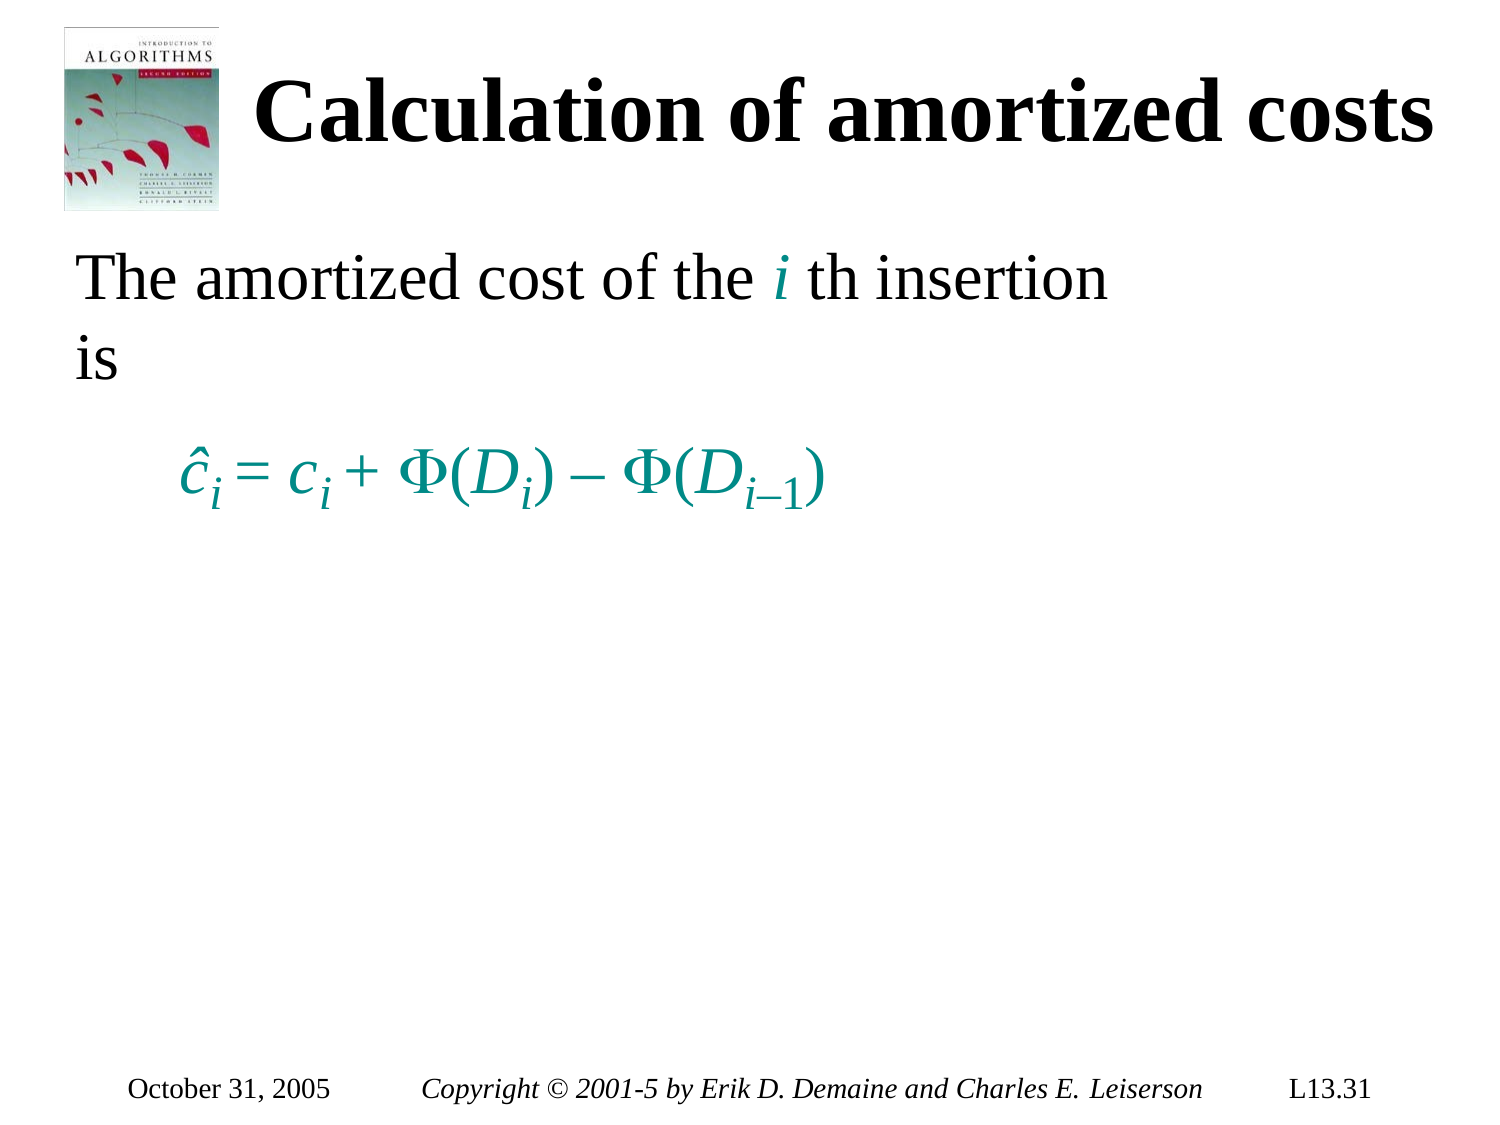

# Calculation of amortized costs
The amortized cost of the i th insertion is
ĉi = ci + Φ(Di) – Φ(Di–1)
October 31, 2005
Copyright © 2001-5 by Erik D. Demaine and Charles E. Leiserson
L13.31